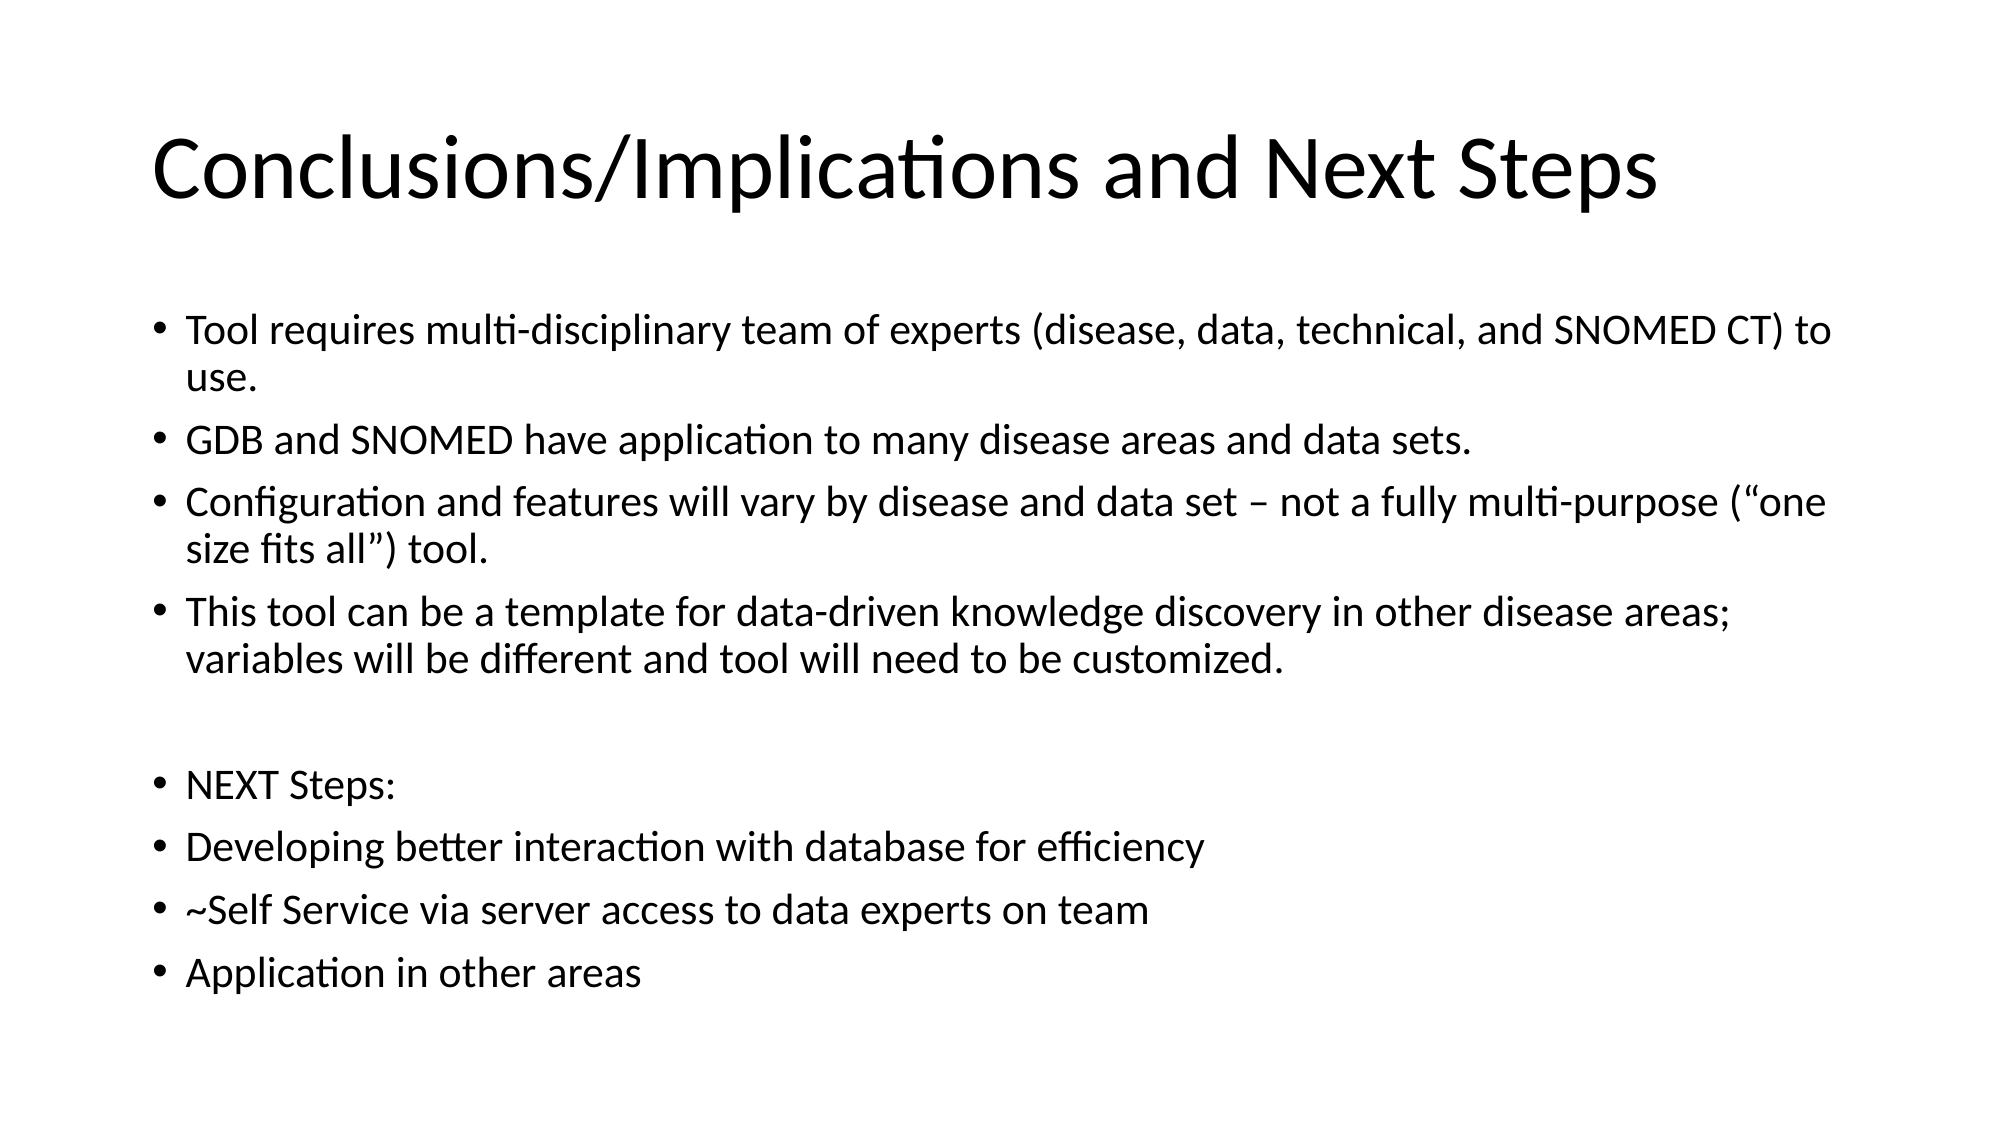

# Conclusions/Implications and Next Steps
Tool requires multi-disciplinary team of experts (disease, data, technical, and SNOMED CT) to use.
GDB and SNOMED have application to many disease areas and data sets.
Configuration and features will vary by disease and data set – not a fully multi-purpose (“one size fits all”) tool.
This tool can be a template for data-driven knowledge discovery in other disease areas; variables will be different and tool will need to be customized.

NEXT Steps:
Developing better interaction with database for efficiency
~Self Service via server access to data experts on team
Application in other areas